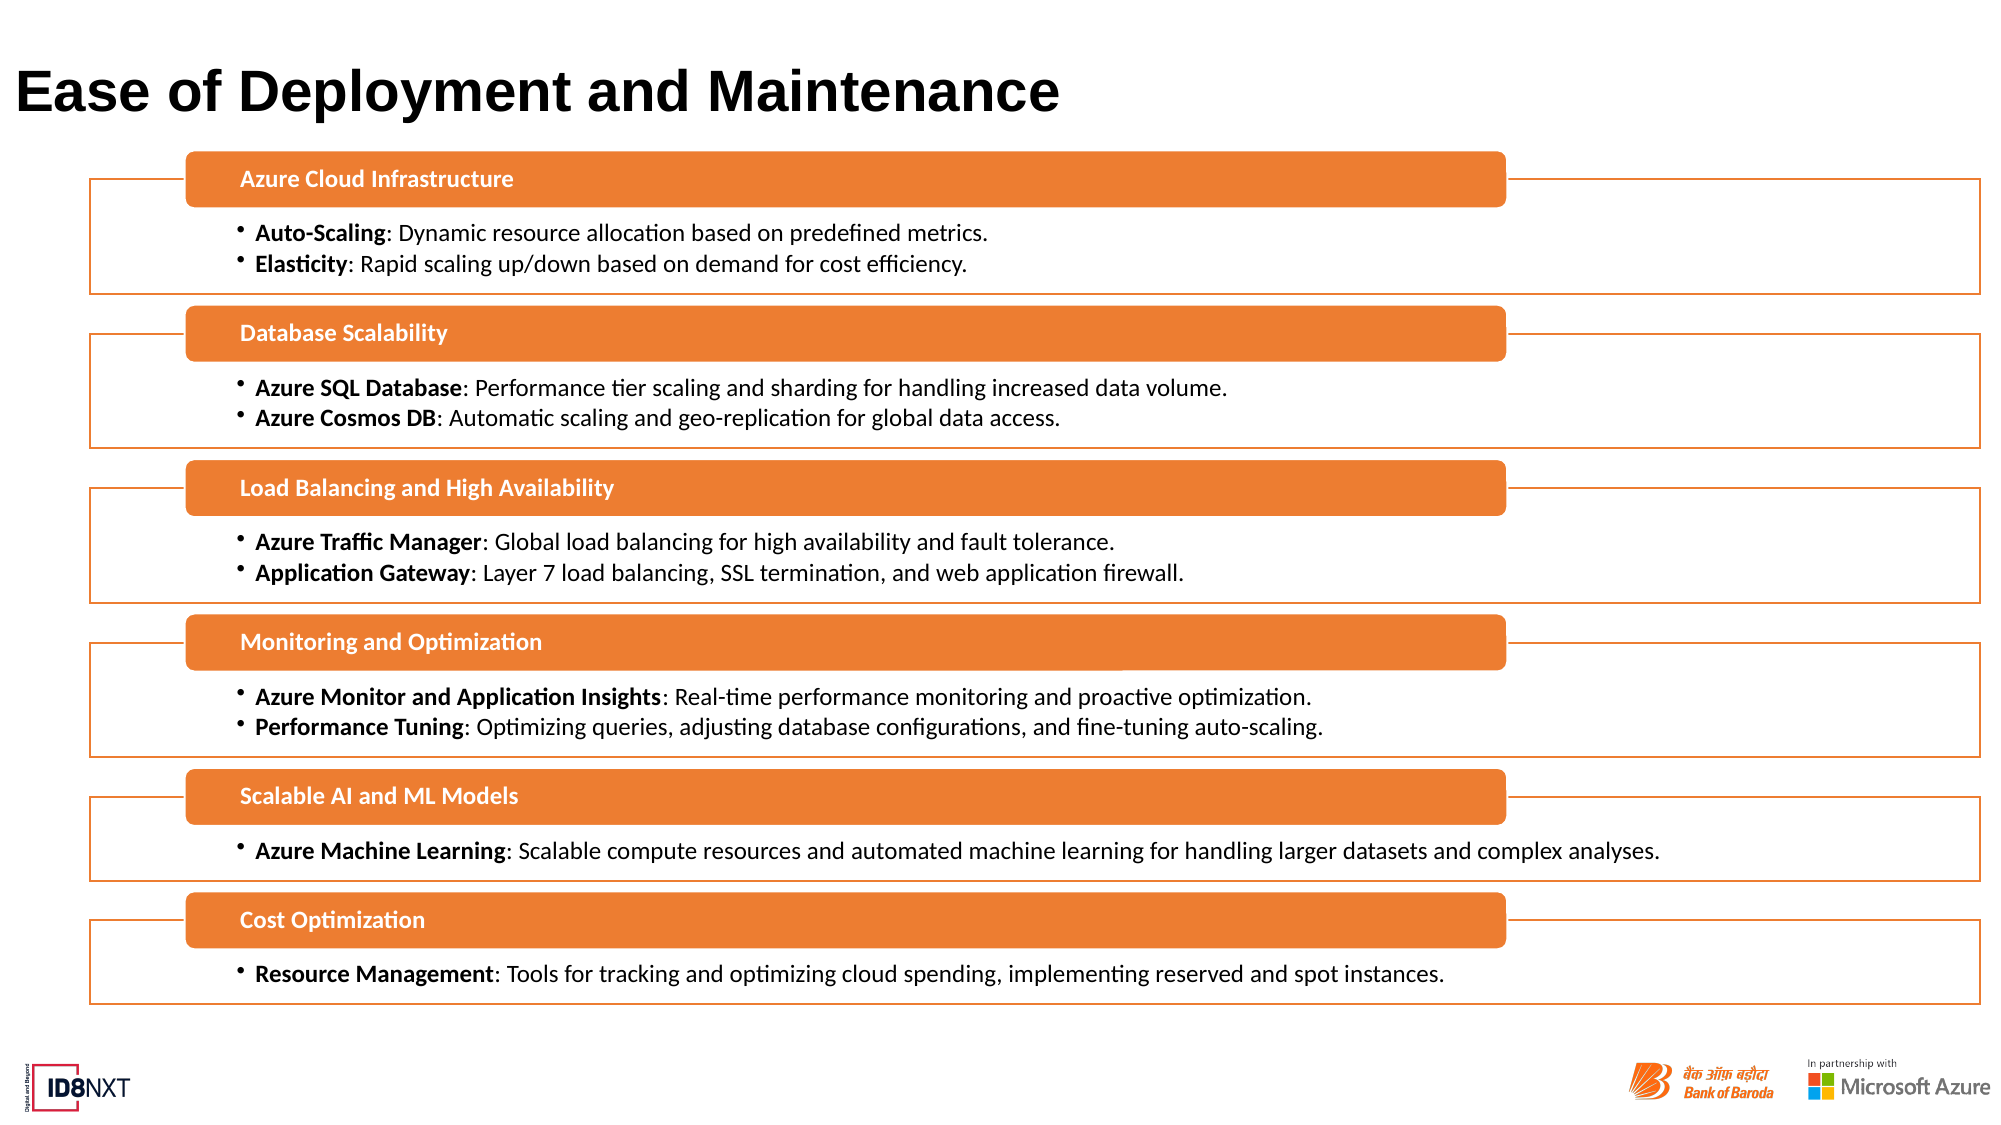

# Ease of Deployment and Maintenance
Auto-Scaling: Dynamic resource allocation based on predefined metrics.
Elasticity: Rapid scaling up/down based on demand for cost efficiency.
Azure Cloud Infrastructure
Azure SQL Database: Performance tier scaling and sharding for handling increased data volume.
Azure Cosmos DB: Automatic scaling and geo-replication for global data access.
Database Scalability
Azure Traffic Manager: Global load balancing for high availability and fault tolerance.
Application Gateway: Layer 7 load balancing, SSL termination, and web application firewall.
Load Balancing and High Availability
Azure Monitor and Application Insights: Real-time performance monitoring and proactive optimization.
Performance Tuning: Optimizing queries, adjusting database configurations, and fine-tuning auto-scaling.
Monitoring and Optimization
Azure Machine Learning: Scalable compute resources and automated machine learning for handling larger datasets and complex analyses.
Scalable AI and ML Models
Resource Management: Tools for tracking and optimizing cloud spending, implementing reserved and spot instances.
Cost Optimization